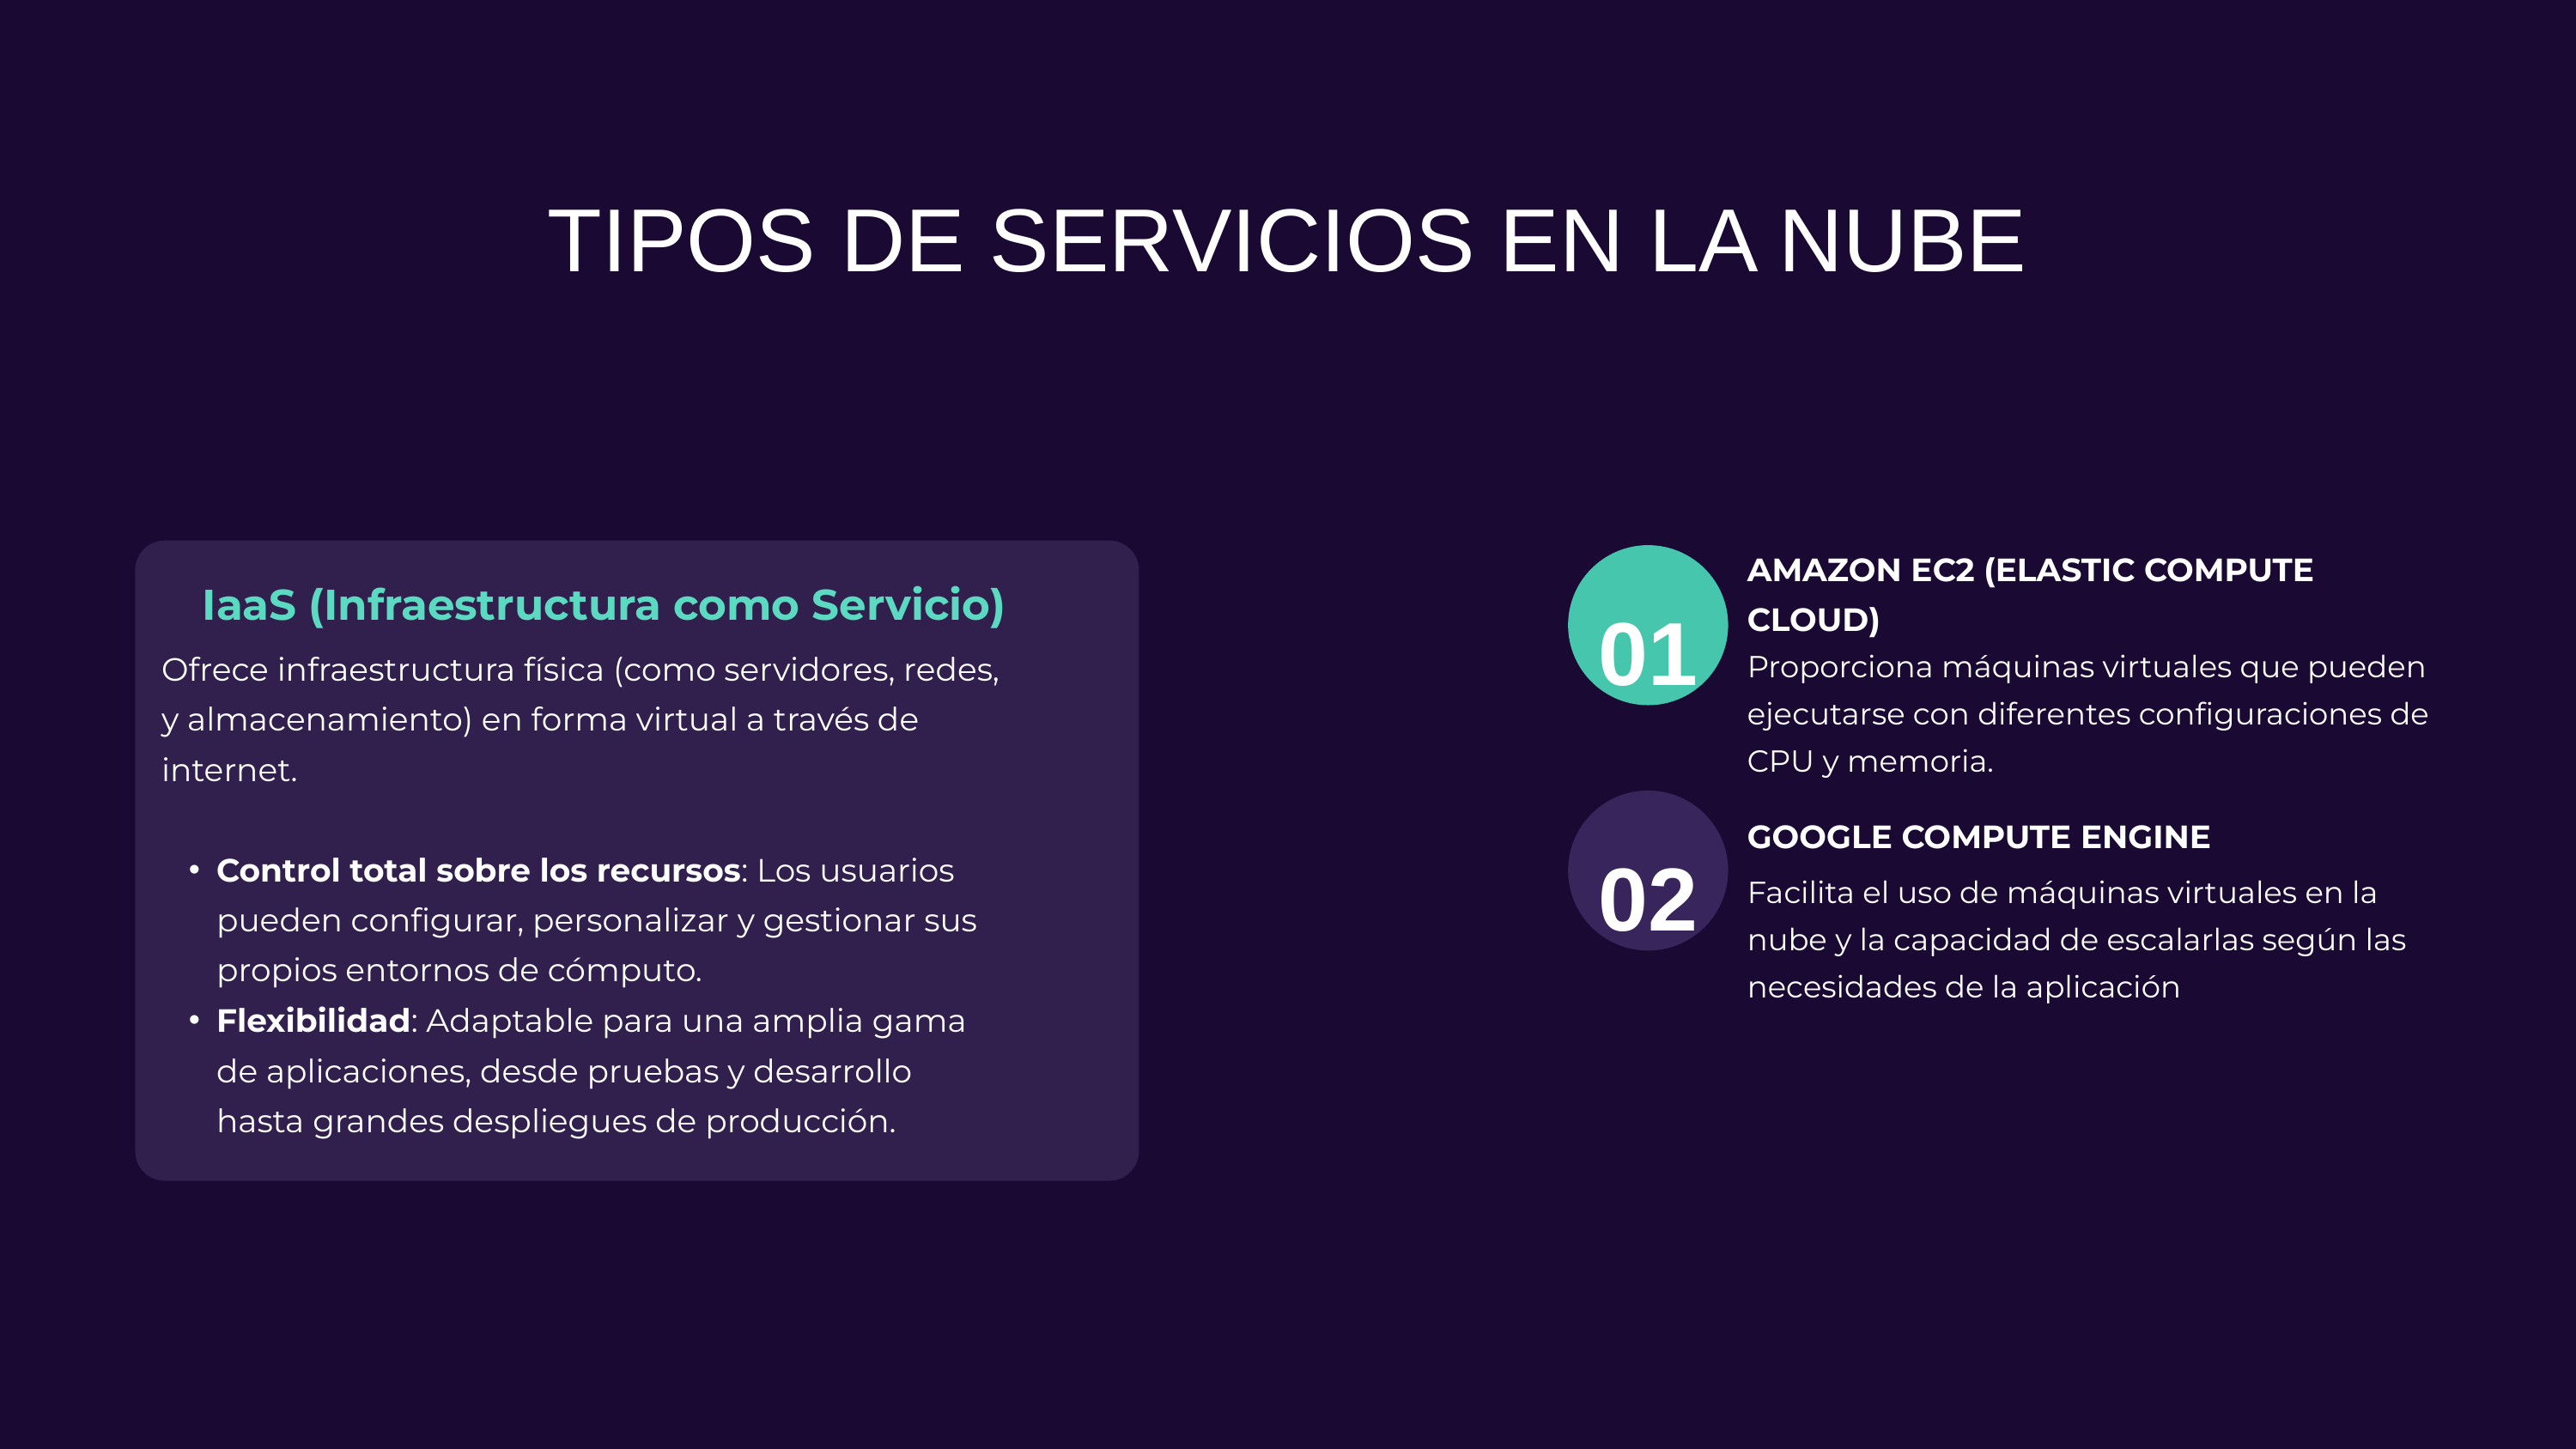

TIPOS DE SERVICIOS EN LA NUBE

AMAZON EC2 (ELASTIC COMPUTE CLOUD)

IaaS (Infraestructura como Servicio)
01
Proporciona máquinas virtuales que pueden ejecutarse con diferentes configuraciones de CPU y memoria.
Ofrece infraestructura física (como servidores, redes, y almacenamiento) en forma virtual a través de internet.

Control total sobre los recursos: Los usuarios pueden configurar, personalizar y gestionar sus propios entornos de cómputo.
Flexibilidad: Adaptable para una amplia gama de aplicaciones, desde pruebas y desarrollo hasta grandes despliegues de producción.

GOOGLE COMPUTE ENGINE
02
Facilita el uso de máquinas virtuales en la nube y la capacidad de escalarlas según las necesidades de la aplicación